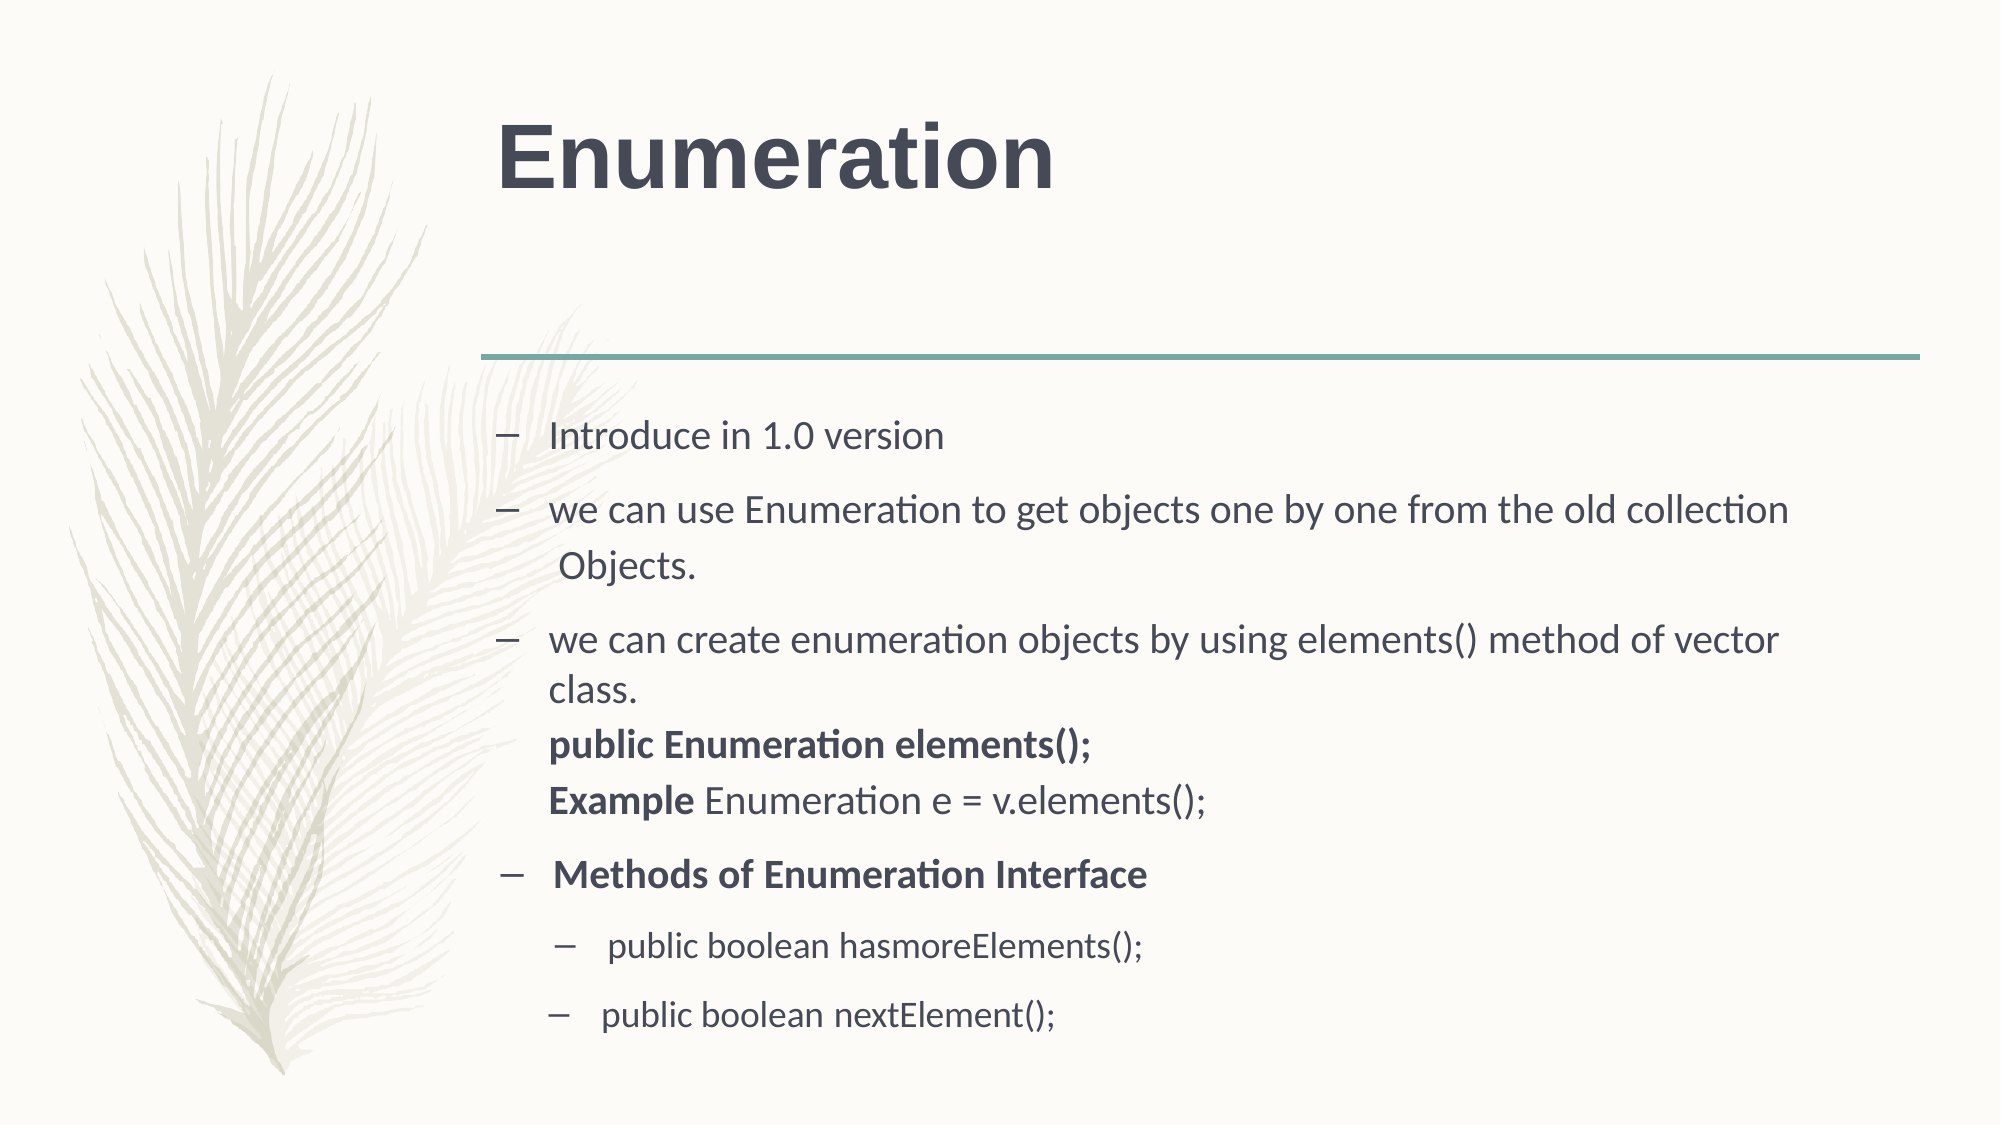

# Enumeration
Introduce in 1.0 version
we can use Enumeration to get objects one by one from the old collection  Objects.
we can create enumeration objects by using elements() method of vector class.
public Enumeration elements();  Example Enumeration e = v.elements();
Methods of Enumeration Interface
public boolean hasmoreElements();
public boolean nextElement();